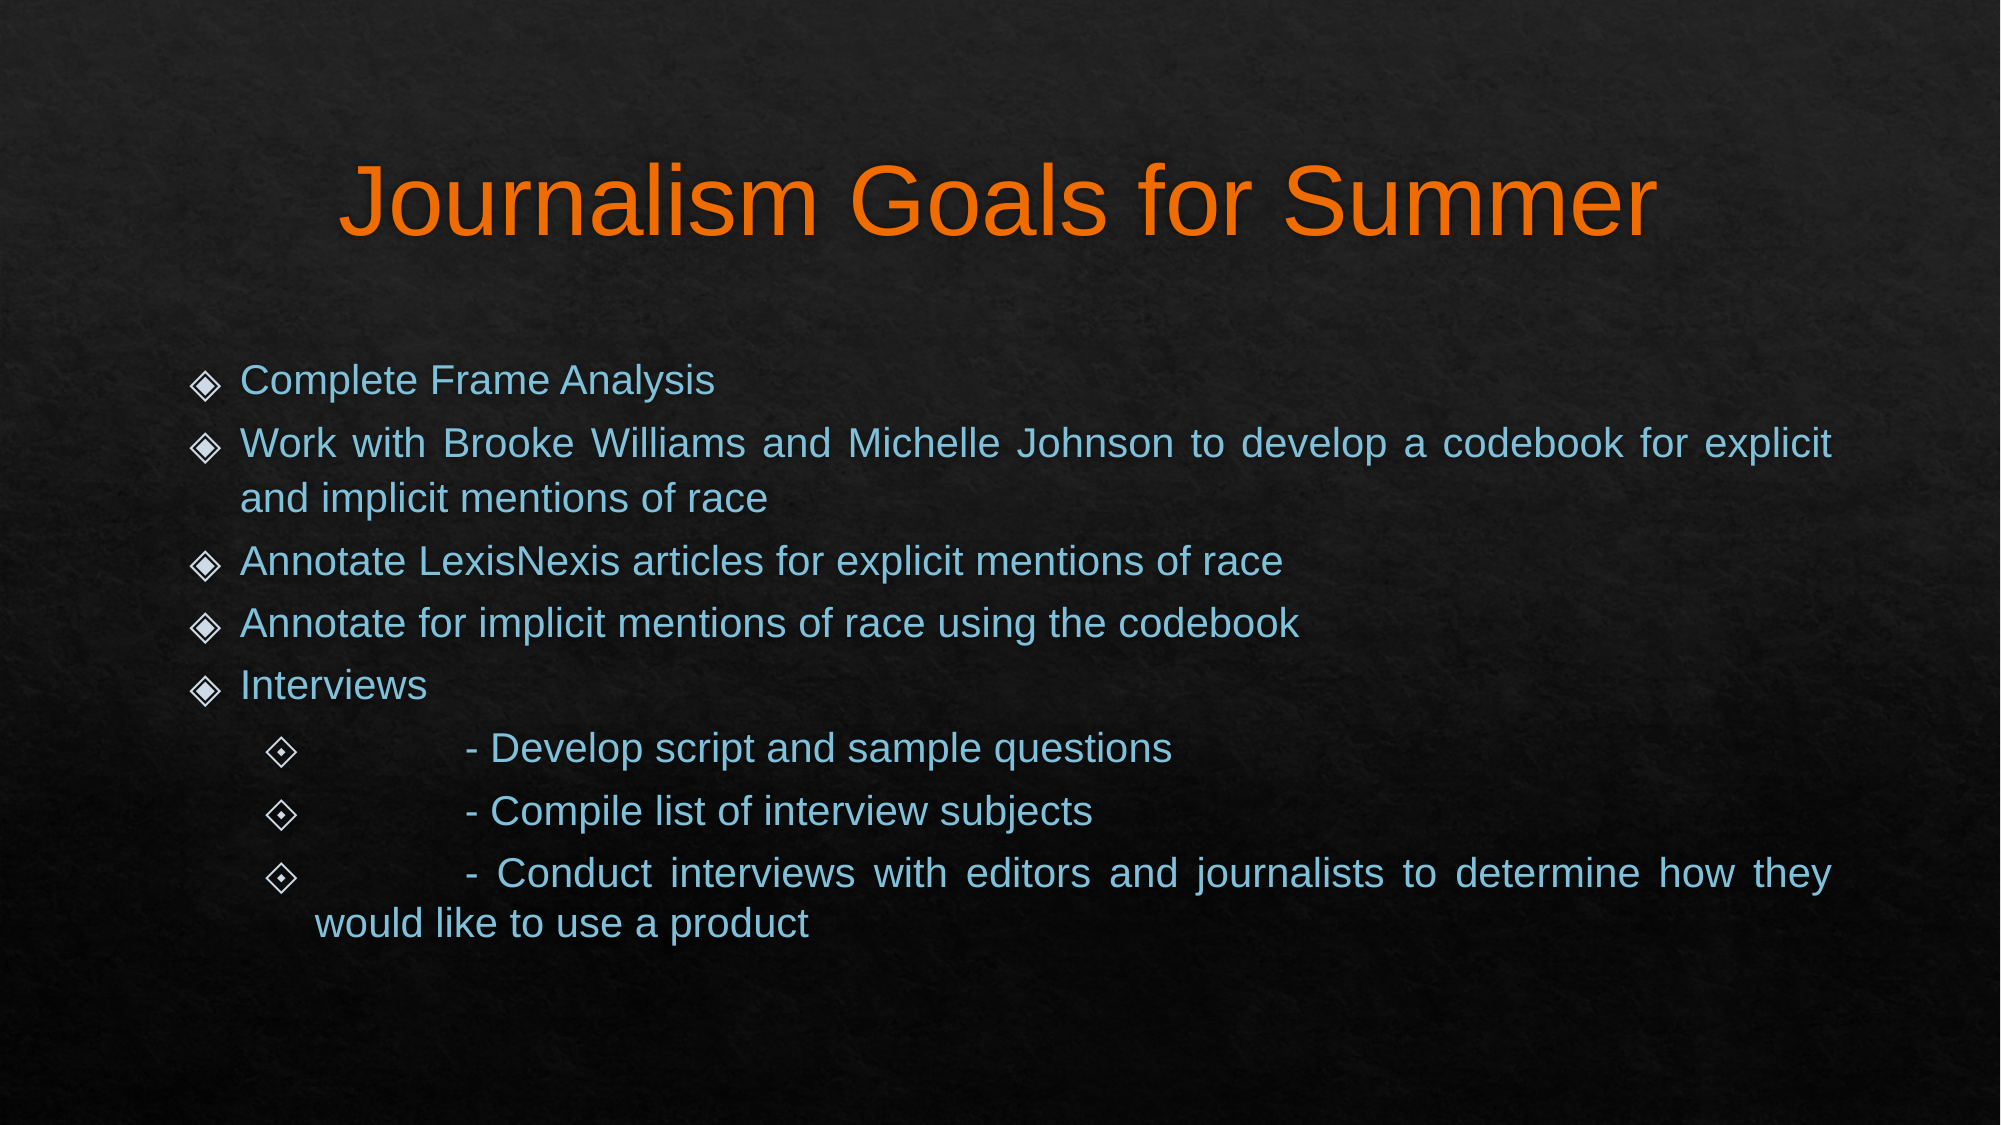

# Journalism Goals for Summer
Complete Frame Analysis
Work with Brooke Williams and Michelle Johnson to develop a codebook for explicit and implicit mentions of race
Annotate LexisNexis articles for explicit mentions of race
Annotate for implicit mentions of race using the codebook
Interviews
	- Develop script and sample questions
	- Compile list of interview subjects
	- Conduct interviews with editors and journalists to determine how they would like to use a product